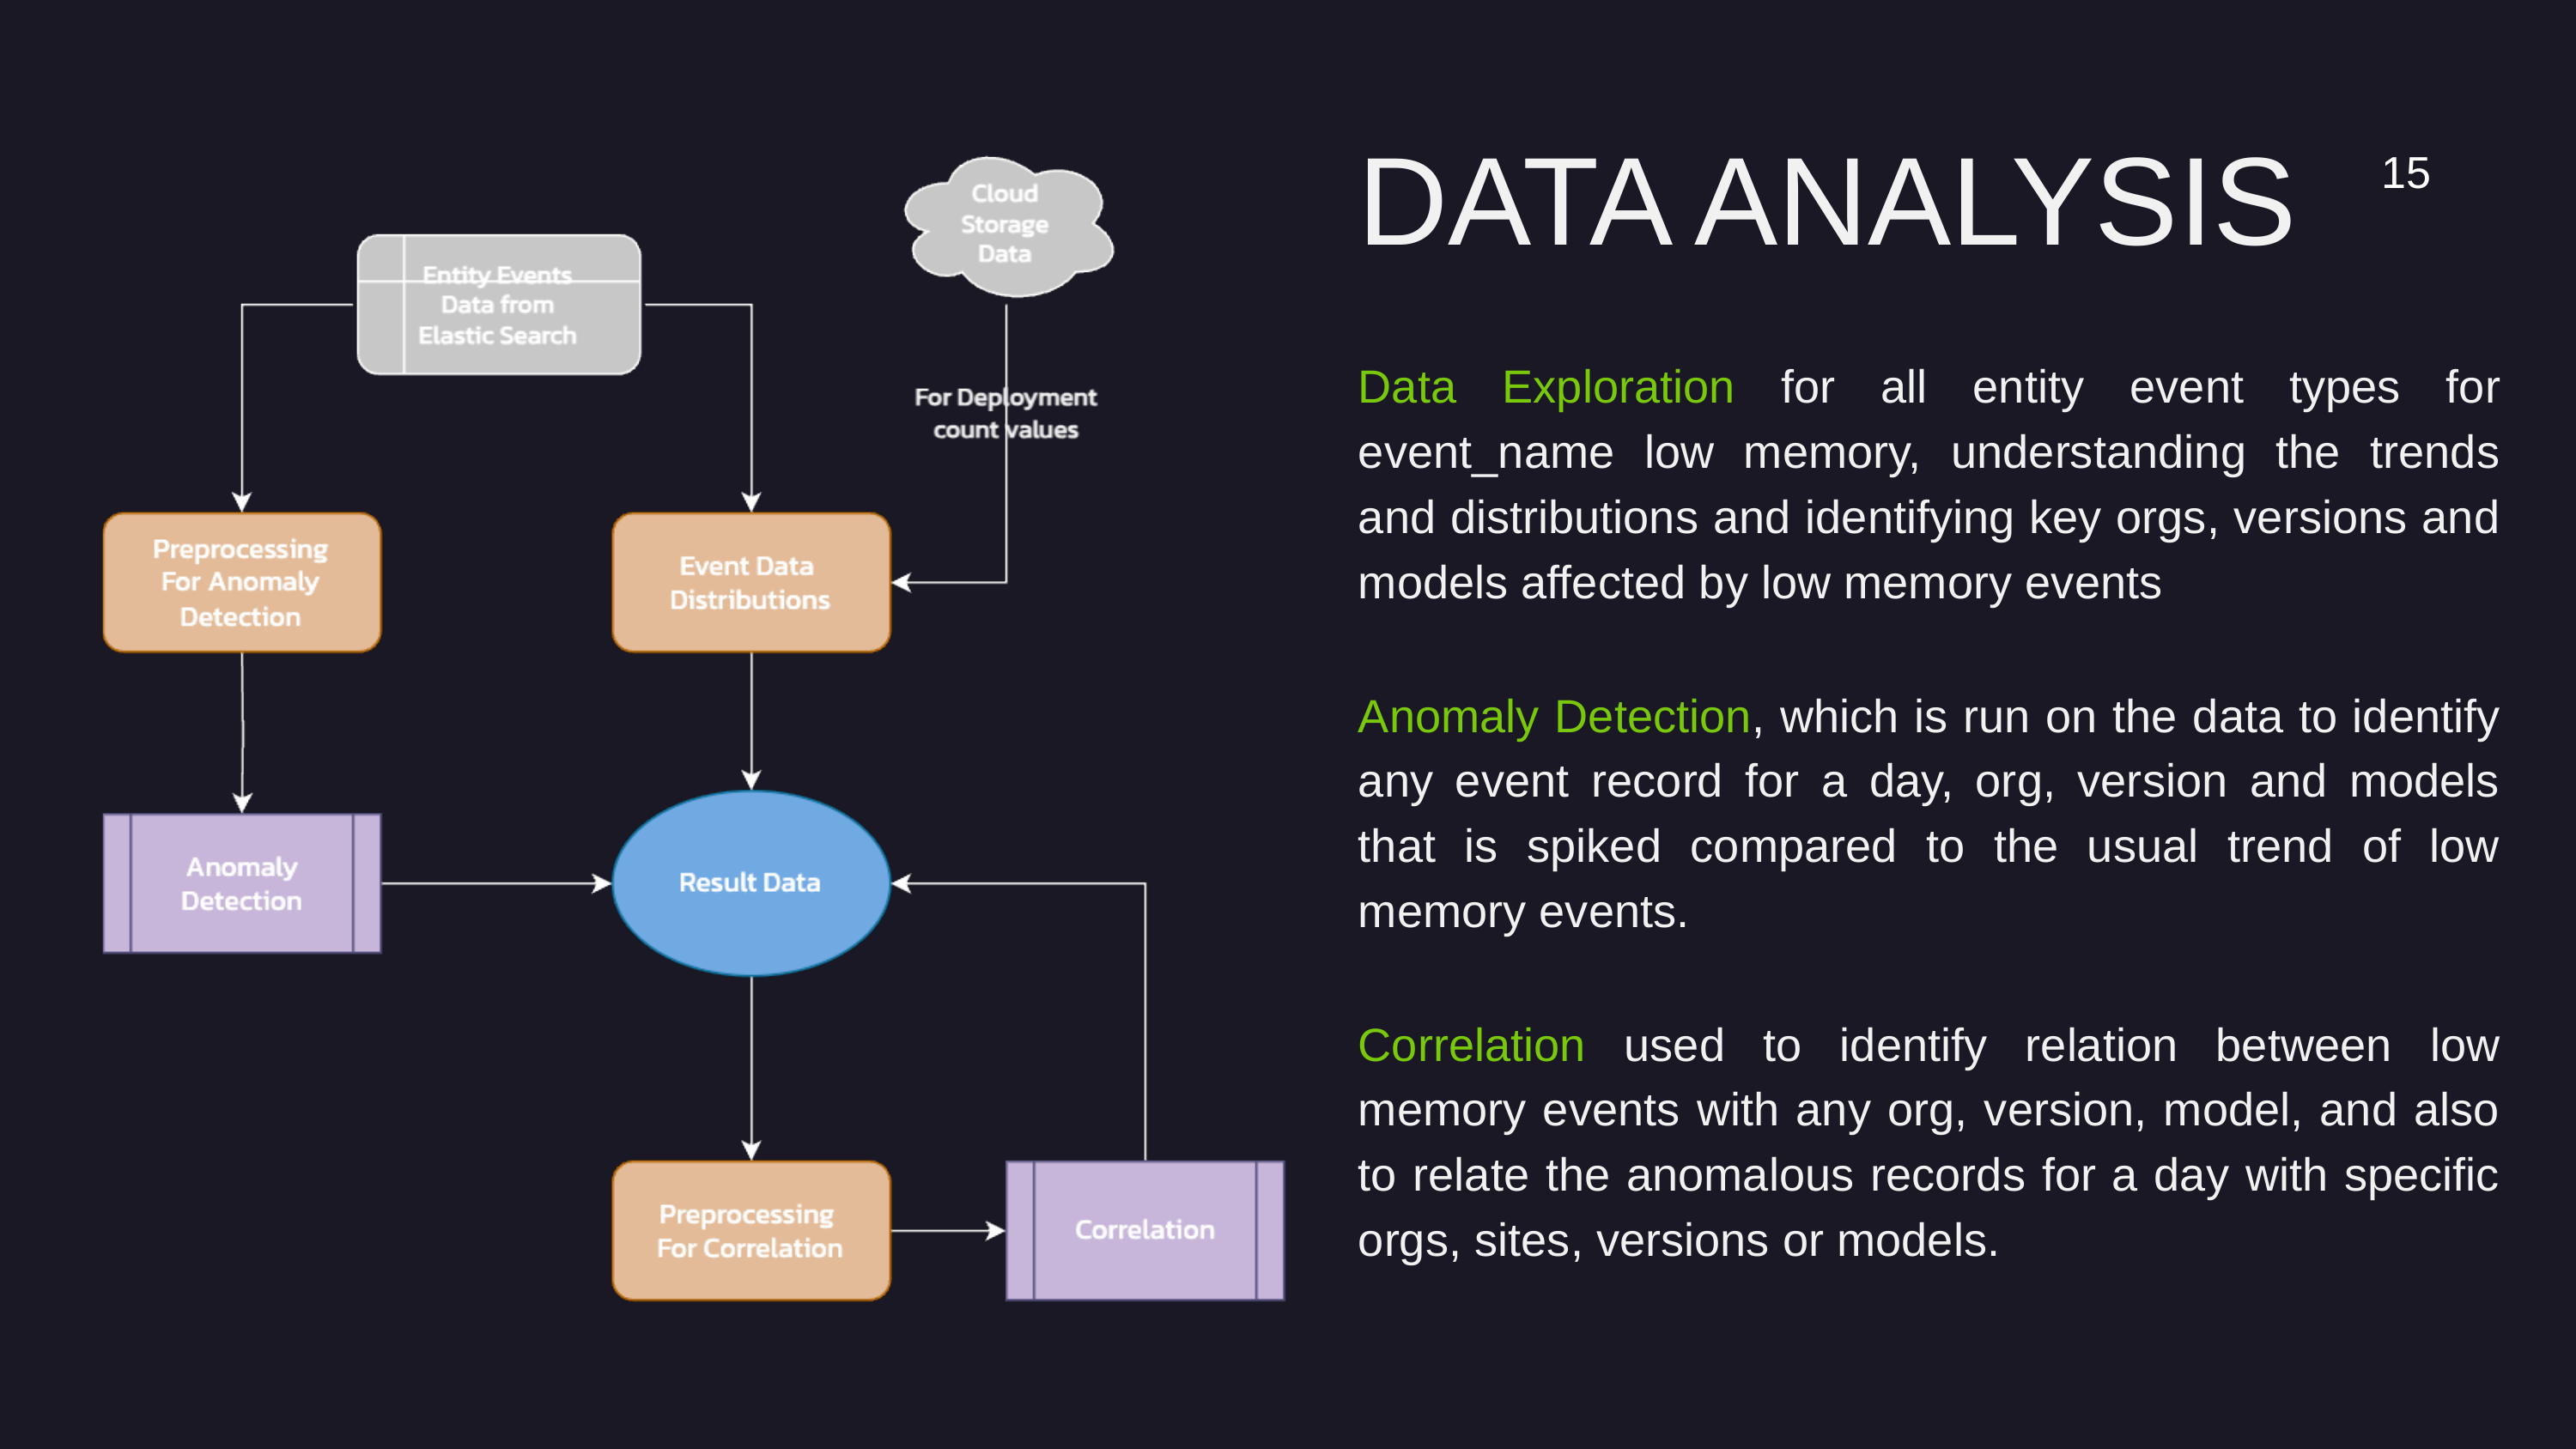

DATA ANALYSIS

15
Data Exploration for all entity event types for event_name low memory, understanding the trends and distributions and identifying key orgs, versions and models affected by low memory events
Anomaly Detection, which is run on the data to identify any event record for a day, org, version and models that is spiked compared to the usual trend of low memory events.
Correlation used to identify relation between low memory events with any org, version, model, and also to relate the anomalous records for a day with specific orgs, sites, versions or models.